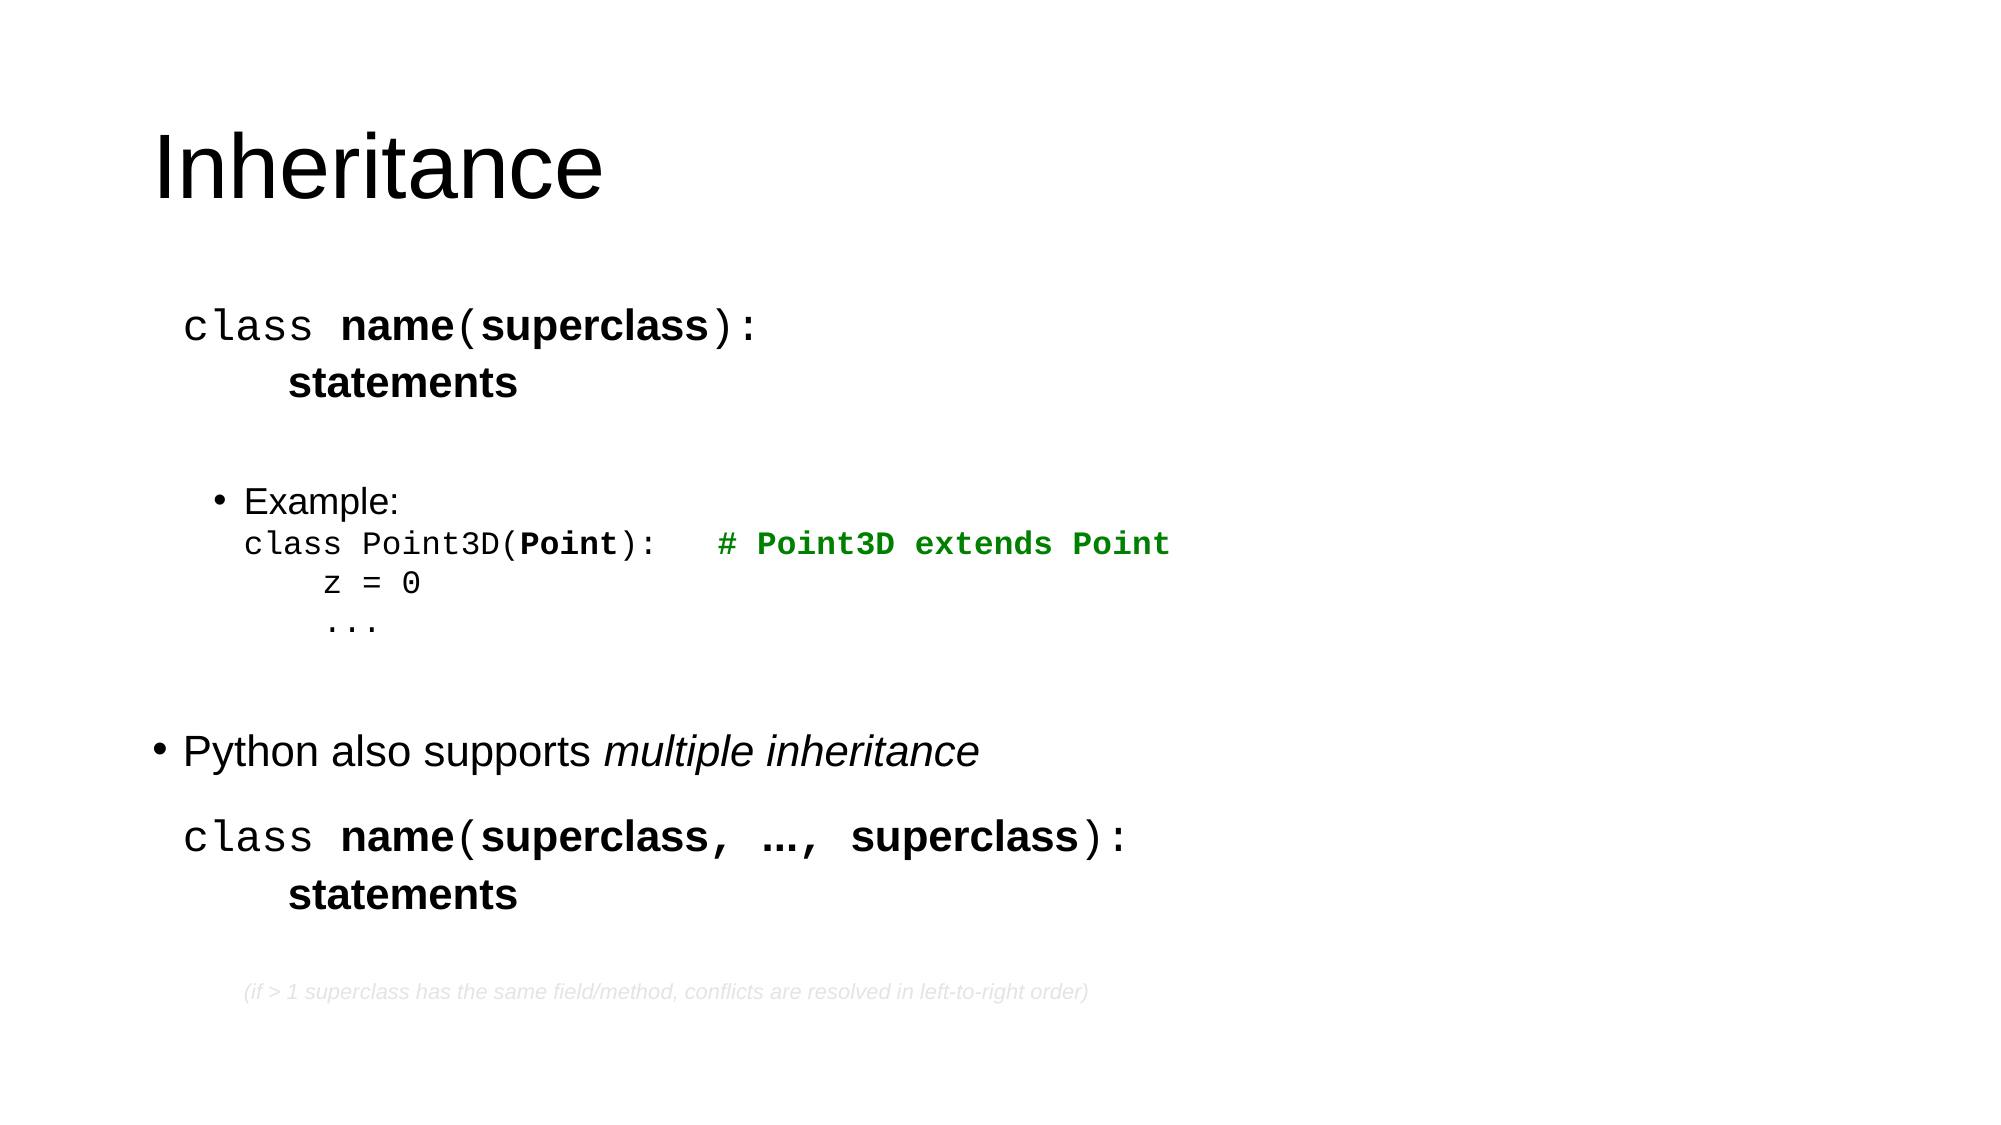

Inheritance
	class name(superclass):
	    statements

Example:
	class Point3D(Point):   # Point3D extends Point
	    z = 0
	    ...

Python also supports multiple inheritance

	class name(superclass, ..., superclass):
	    statements

	(if > 1 superclass has the same field/method, conflicts are resolved in left-to-right order)